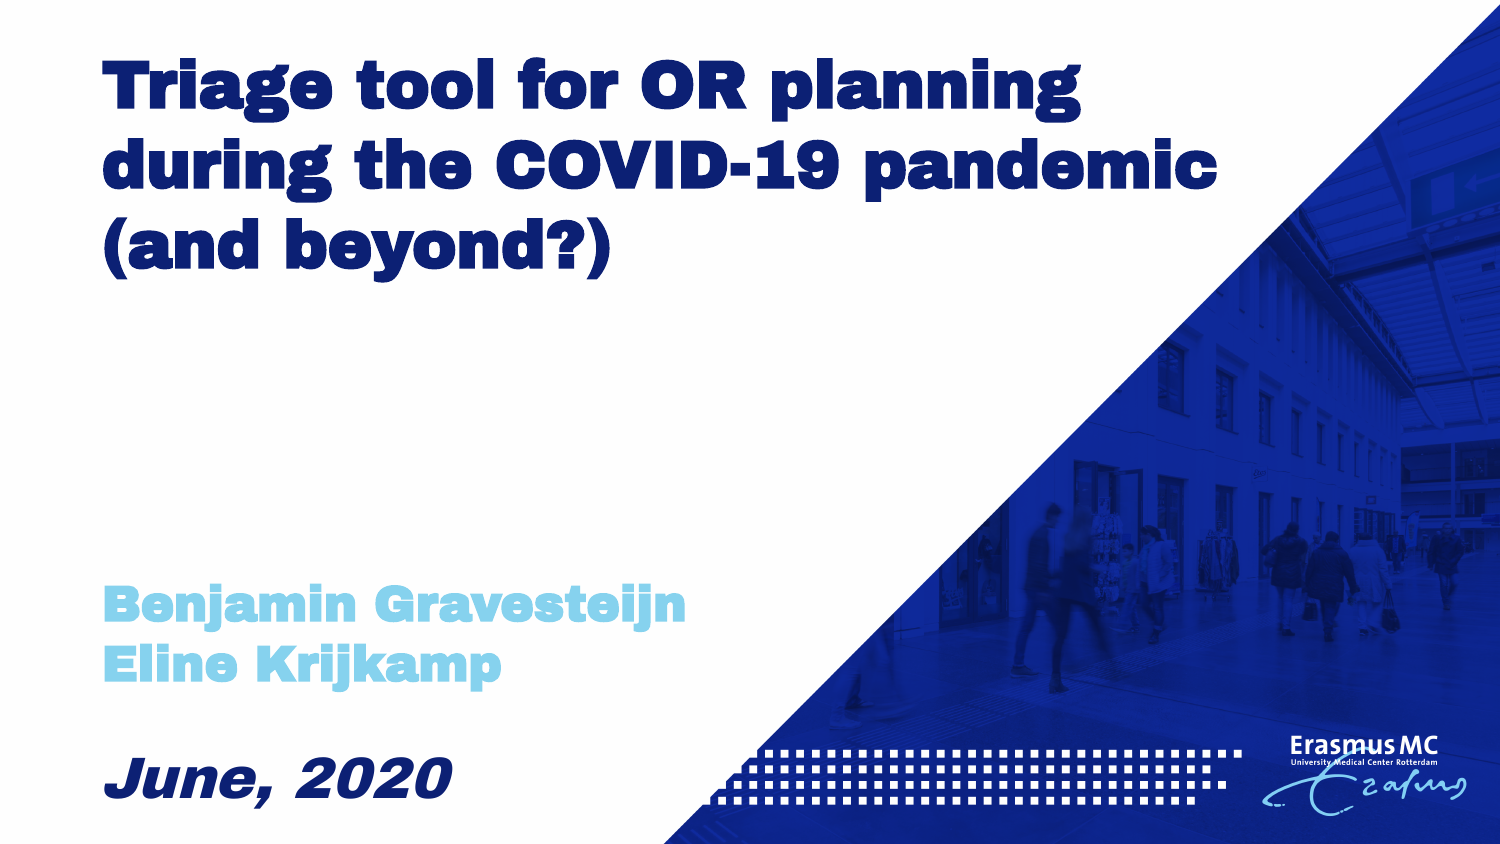

Triage tool for OR planning during the COVID-19 pandemic (and beyond?)

Benjamin Gravesteijn
Eline Krijkamp
June, 2020